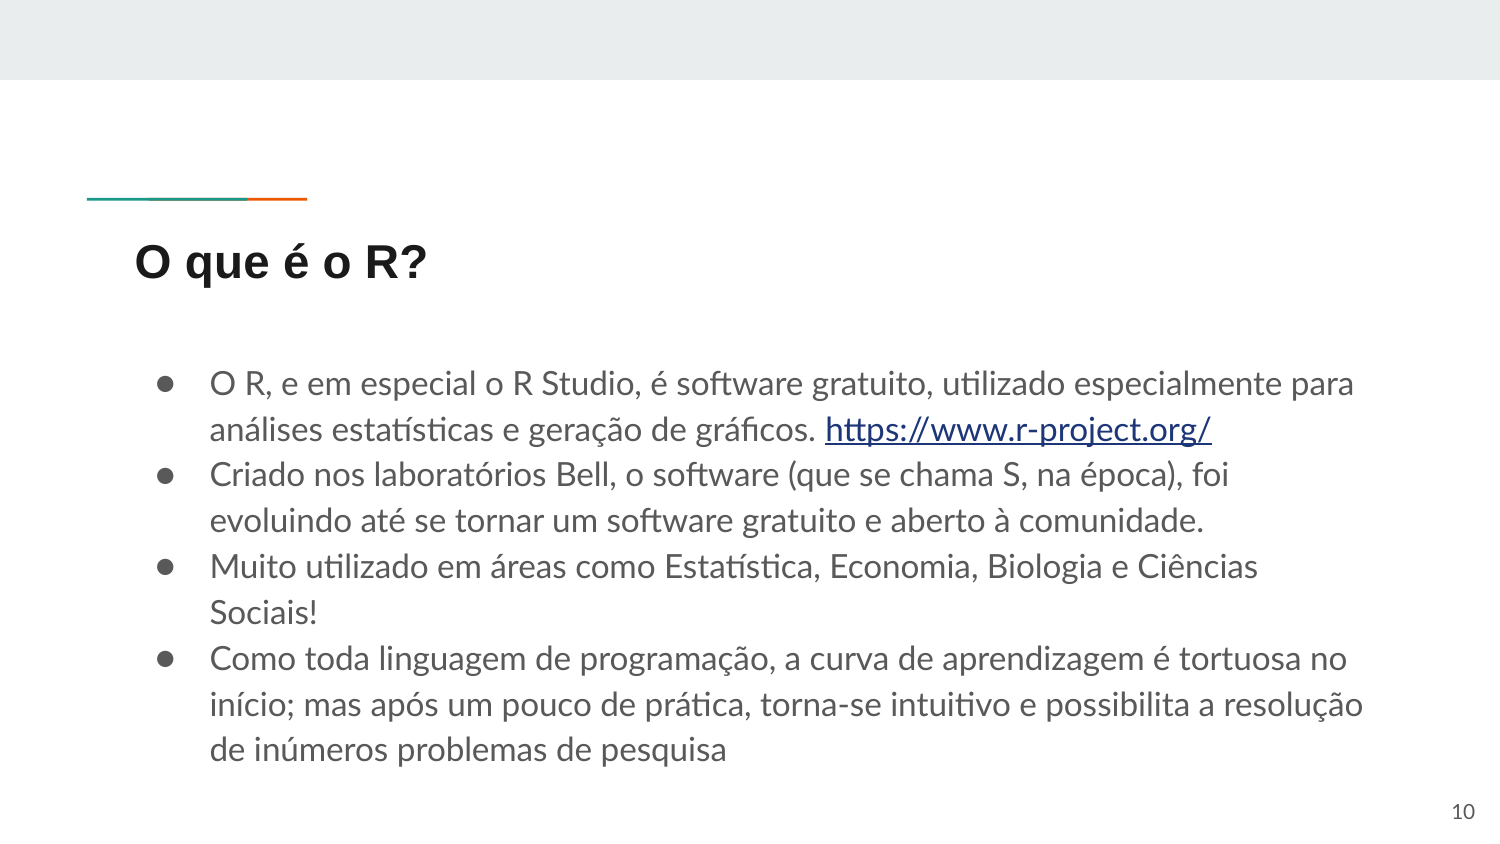

# O que é o R?
O R, e em especial o R Studio, é software gratuito, utilizado especialmente para análises estatísticas e geração de gráficos. https://www.r-project.org/
Criado nos laboratórios Bell, o software (que se chama S, na época), foi evoluindo até se tornar um software gratuito e aberto à comunidade.
Muito utilizado em áreas como Estatística, Economia, Biologia e Ciências Sociais!
Como toda linguagem de programação, a curva de aprendizagem é tortuosa no início; mas após um pouco de prática, torna-se intuitivo e possibilita a resolução de inúmeros problemas de pesquisa

10